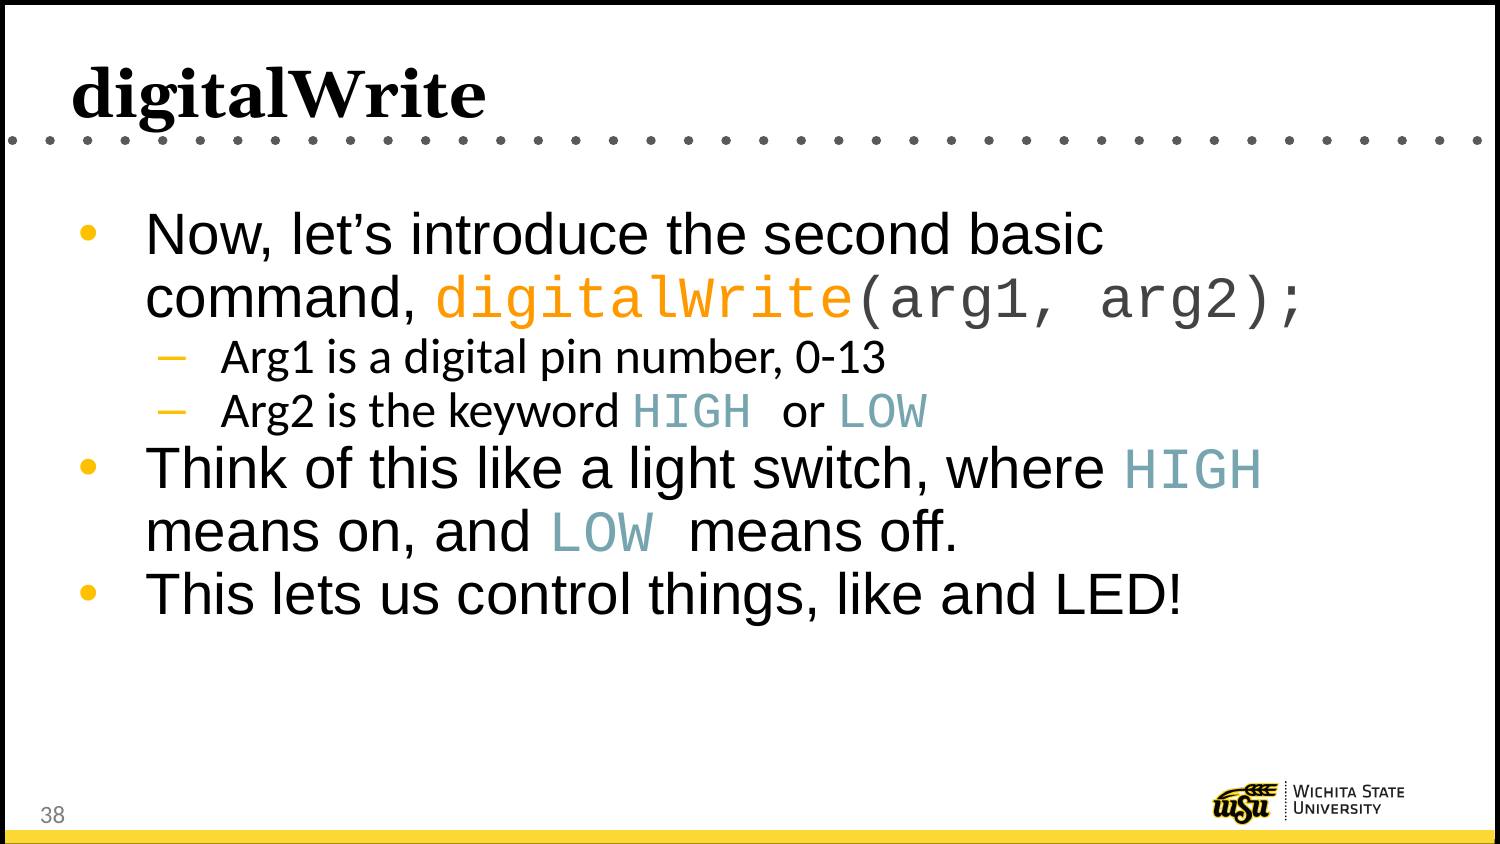

# digitalWrite
Now, let’s introduce the second basic command, digitalWrite(arg1, arg2);
Arg1 is a digital pin number, 0-13
Arg2 is the keyword HIGH or LOW
Think of this like a light switch, where HIGH means on, and LOW means off.
This lets us control things, like and LED!